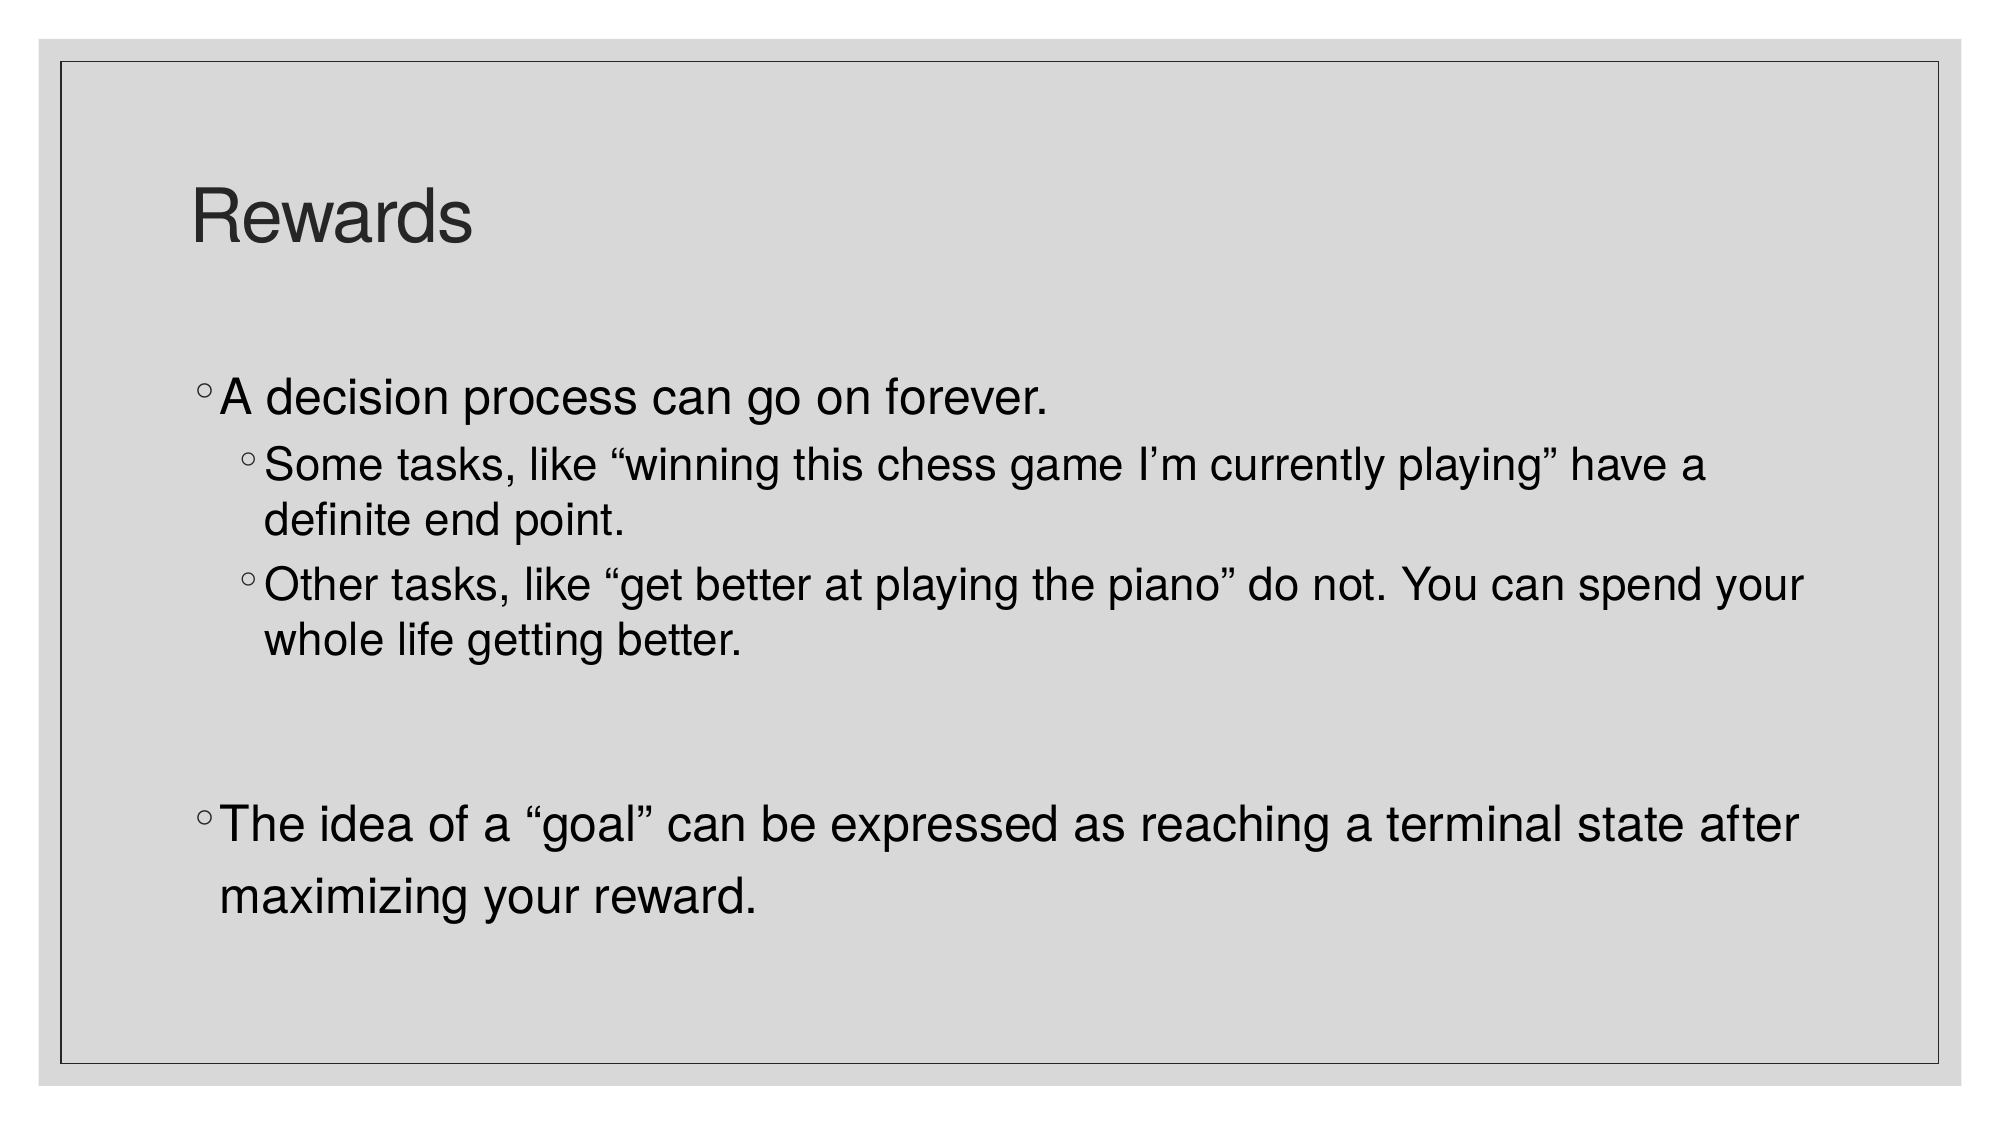

# Rewards
A decision process can go on forever.
Some tasks, like “winning this chess game I’m currently playing” have a definite end point.
Other tasks, like “get better at playing the piano” do not. You can spend your whole life getting better.

The idea of a “goal” can be expressed as reaching a terminal state after maximizing your reward.